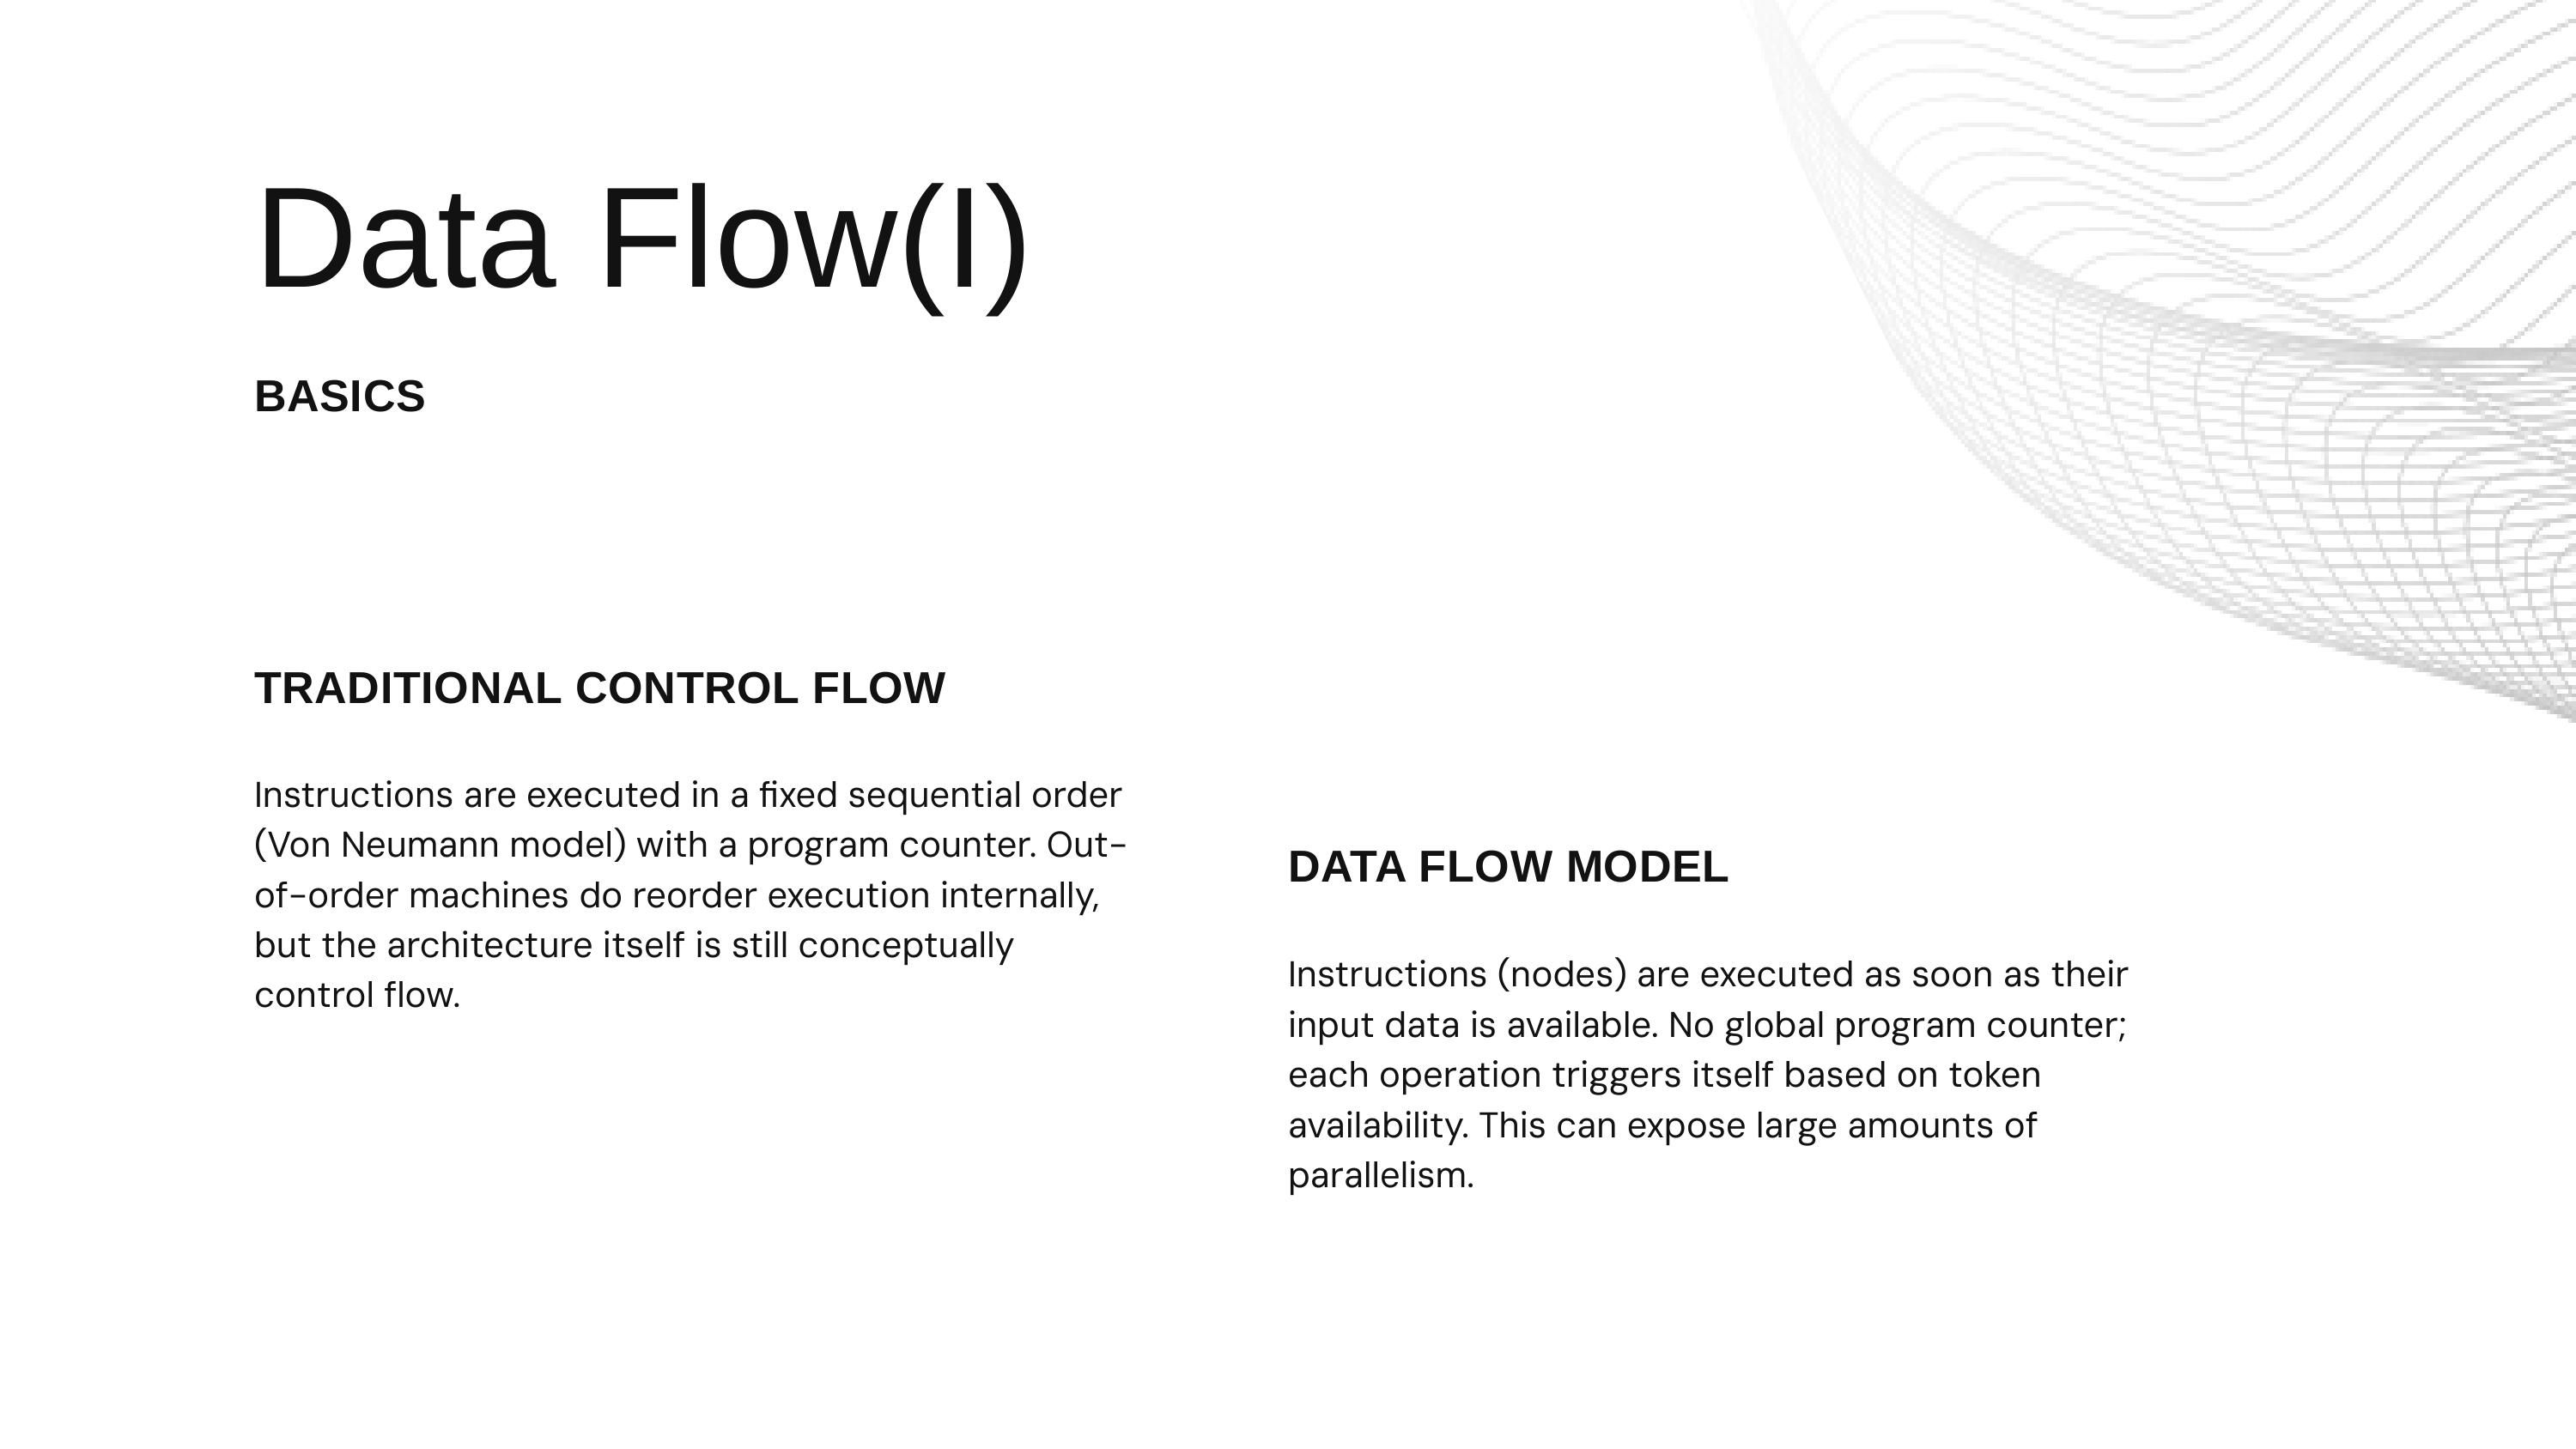

Data Flow(I)
BASICS
TRADITIONAL CONTROL FLOW
Instructions are executed in a fixed sequential order (Von Neumann model) with a program counter. Out-of-order machines do reorder execution internally, but the architecture itself is still conceptually control flow.
DATA FLOW MODEL
Instructions (nodes) are executed as soon as their input data is available. No global program counter; each operation triggers itself based on token availability. This can expose large amounts of parallelism.